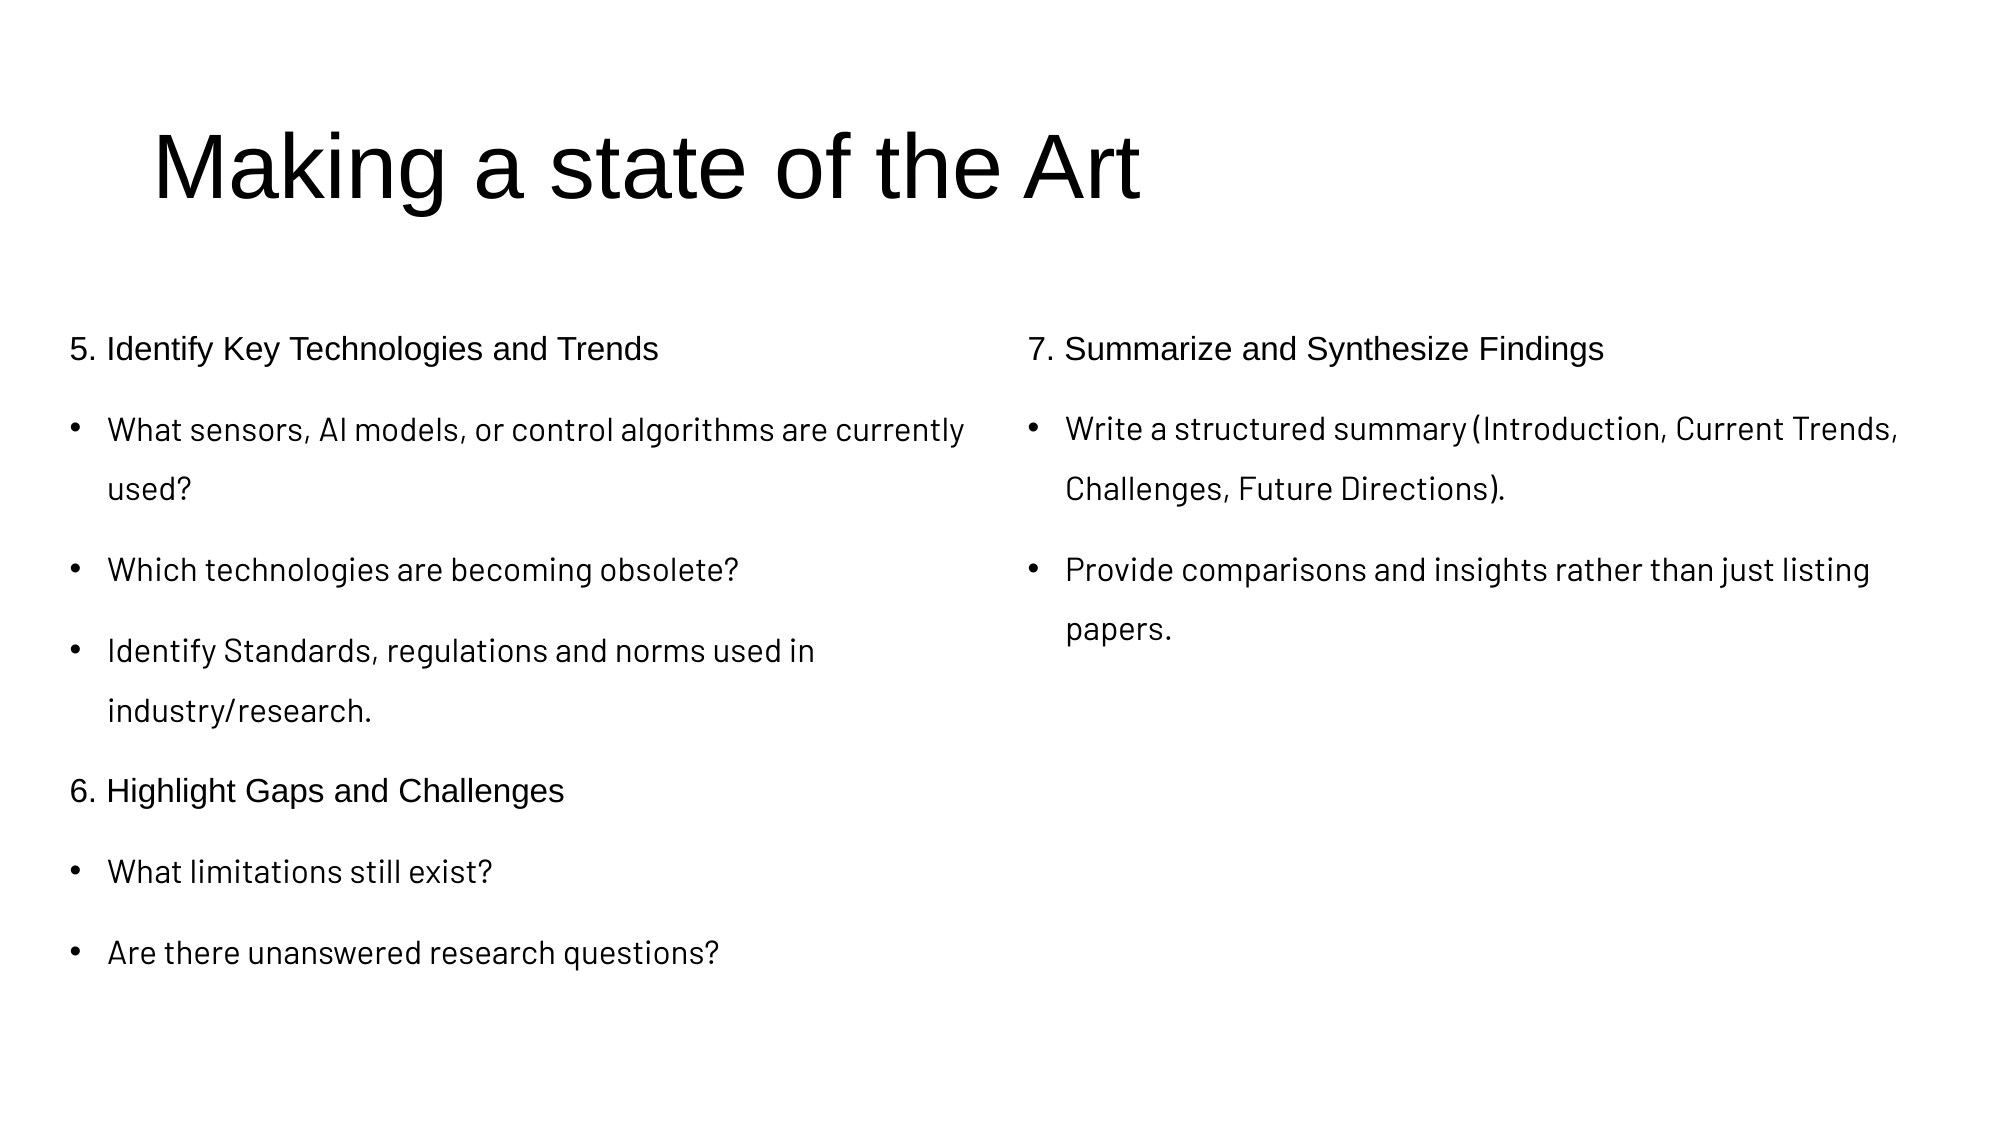

# Making a state of the Art
5. Identify Key Technologies and Trends
What sensors, AI models, or control algorithms are currently used?
Which technologies are becoming obsolete?
Identify Standards, regulations and norms used in industry/research.
6. Highlight Gaps and Challenges
What limitations still exist?
Are there unanswered research questions?
7. Summarize and Synthesize Findings
Write a structured summary (Introduction, Current Trends, Challenges, Future Directions).
Provide comparisons and insights rather than just listing papers.